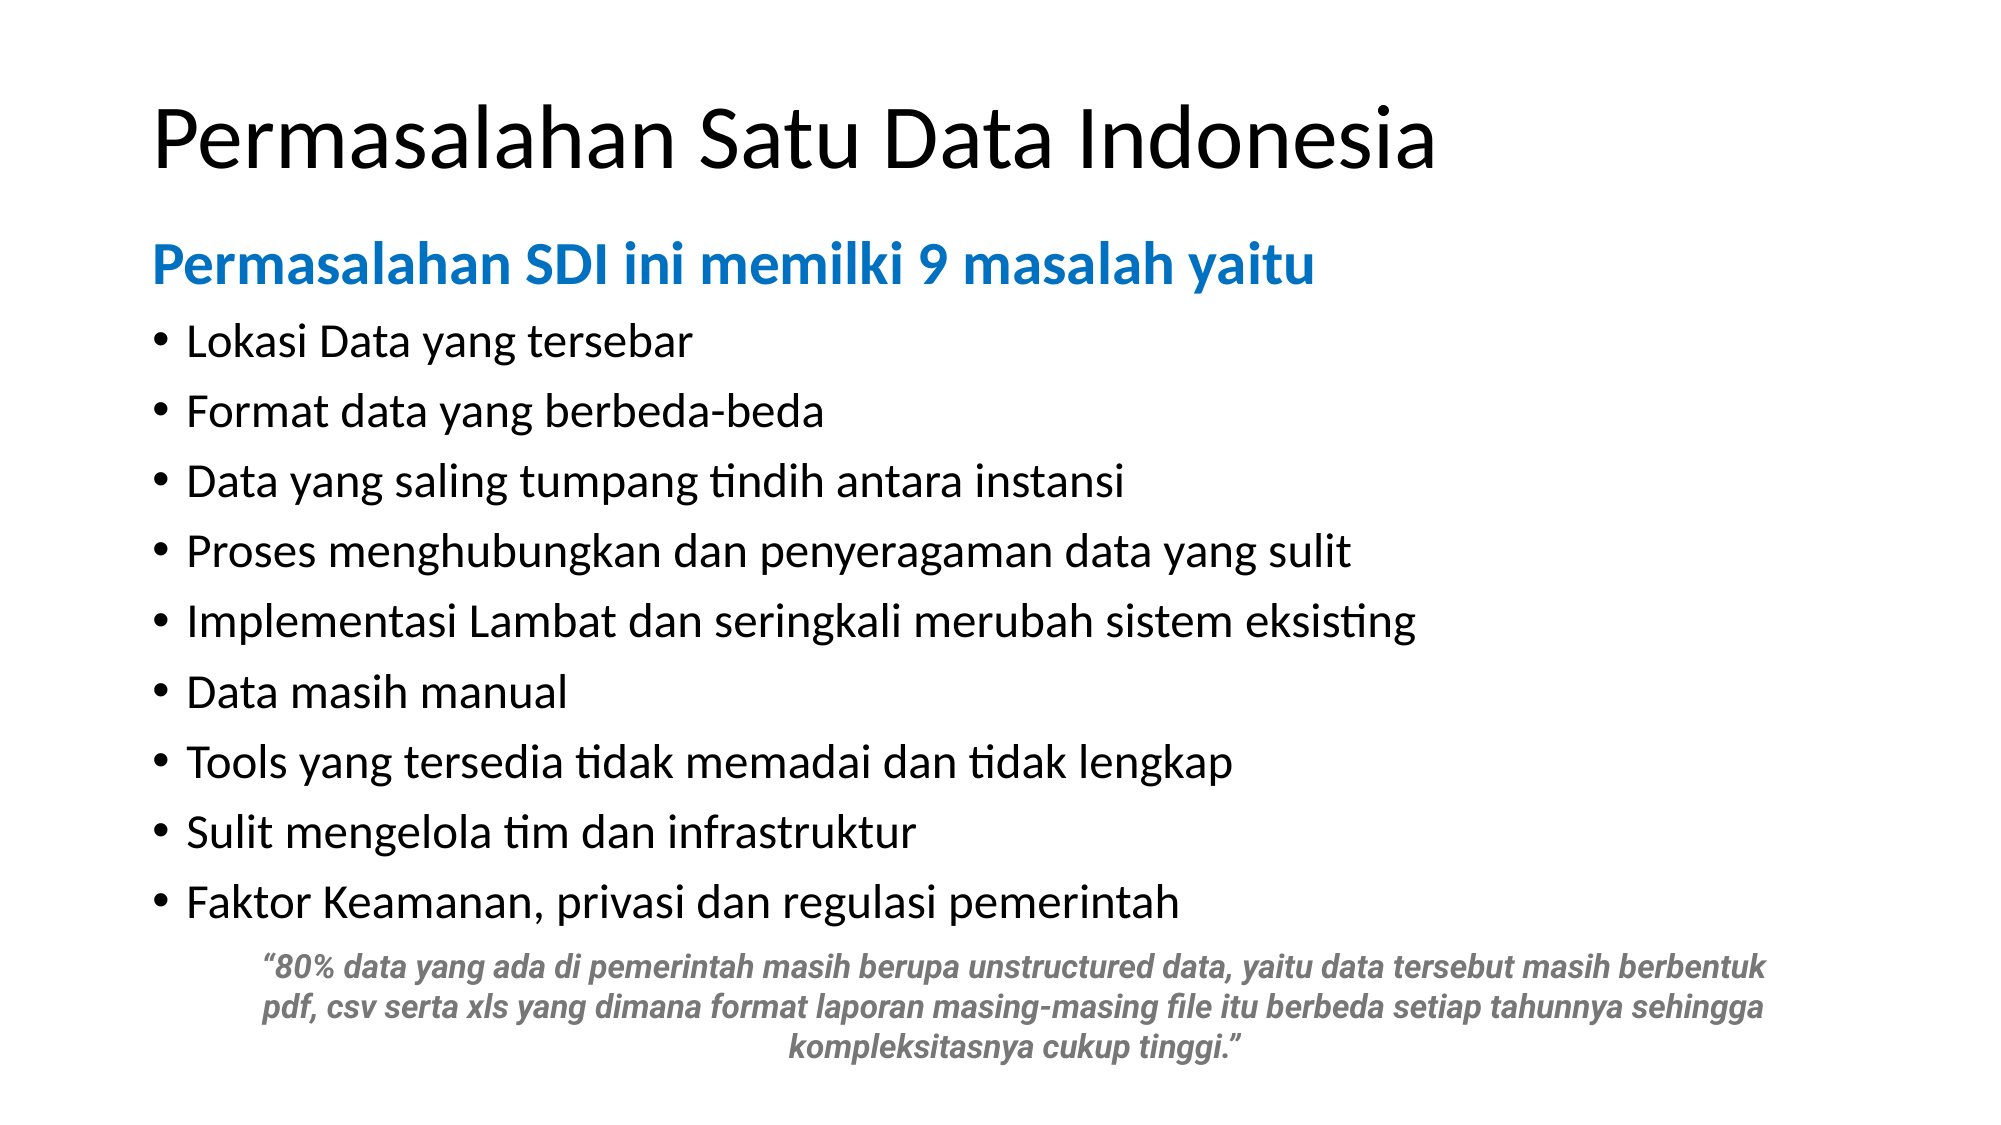

# Permasalahan Satu Data Indonesia
Permasalahan SDI ini memilki 9 masalah yaitu
Lokasi Data yang tersebar
Format data yang berbeda-beda
Data yang saling tumpang tindih antara instansi
Proses menghubungkan dan penyeragaman data yang sulit
Implementasi Lambat dan seringkali merubah sistem eksisting
Data masih manual
Tools yang tersedia tidak memadai dan tidak lengkap
Sulit mengelola tim dan infrastruktur
Faktor Keamanan, privasi dan regulasi pemerintah
“80% data yang ada di pemerintah masih berupa unstructured data, yaitu data tersebut masih berbentuk pdf, csv serta xls yang dimana format laporan masing-masing file itu berbeda setiap tahunnya sehingga kompleksitasnya cukup tinggi.”